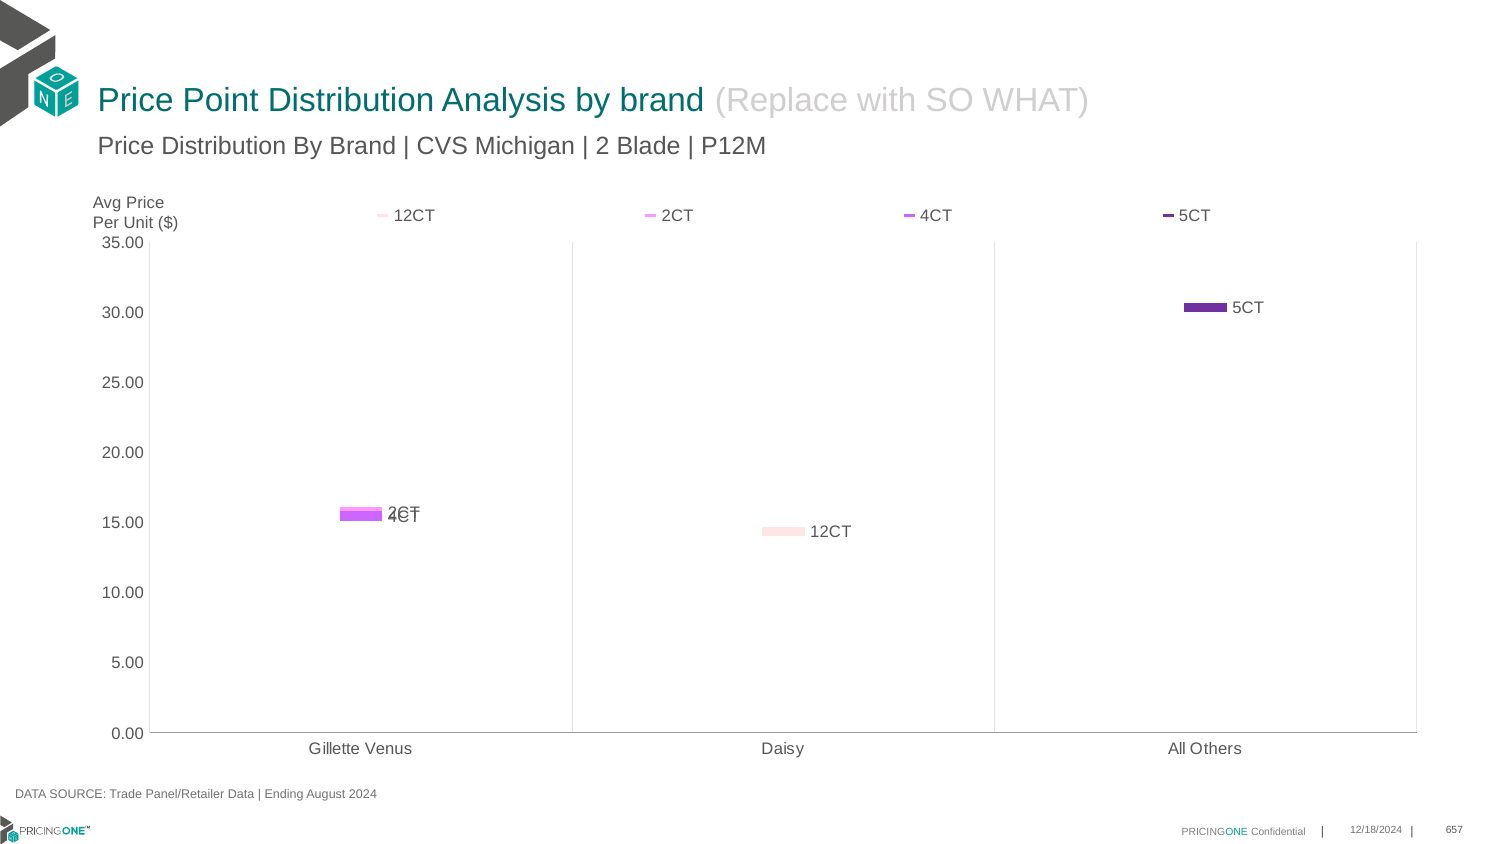

# Price Point Distribution Analysis by brand (Replace with SO WHAT)
Price Distribution By Brand | CVS Michigan | 2 Blade | P12M

### Chart

| Category | 12CT | 2CT | 4CT | 5CT |
|---|---|---|---|---|
| Gillette Venus | None | 15.737734706238644 | 15.452193475815523 | None |
| Daisy | 14.37171314741036 | None | None | None |
| All Others | None | None | None | 30.32894736842105 |
Avg Price
Per Unit ($)
DATA SOURCE: Trade Panel/Retailer Data | Ending August 2024
12/18/2024
657